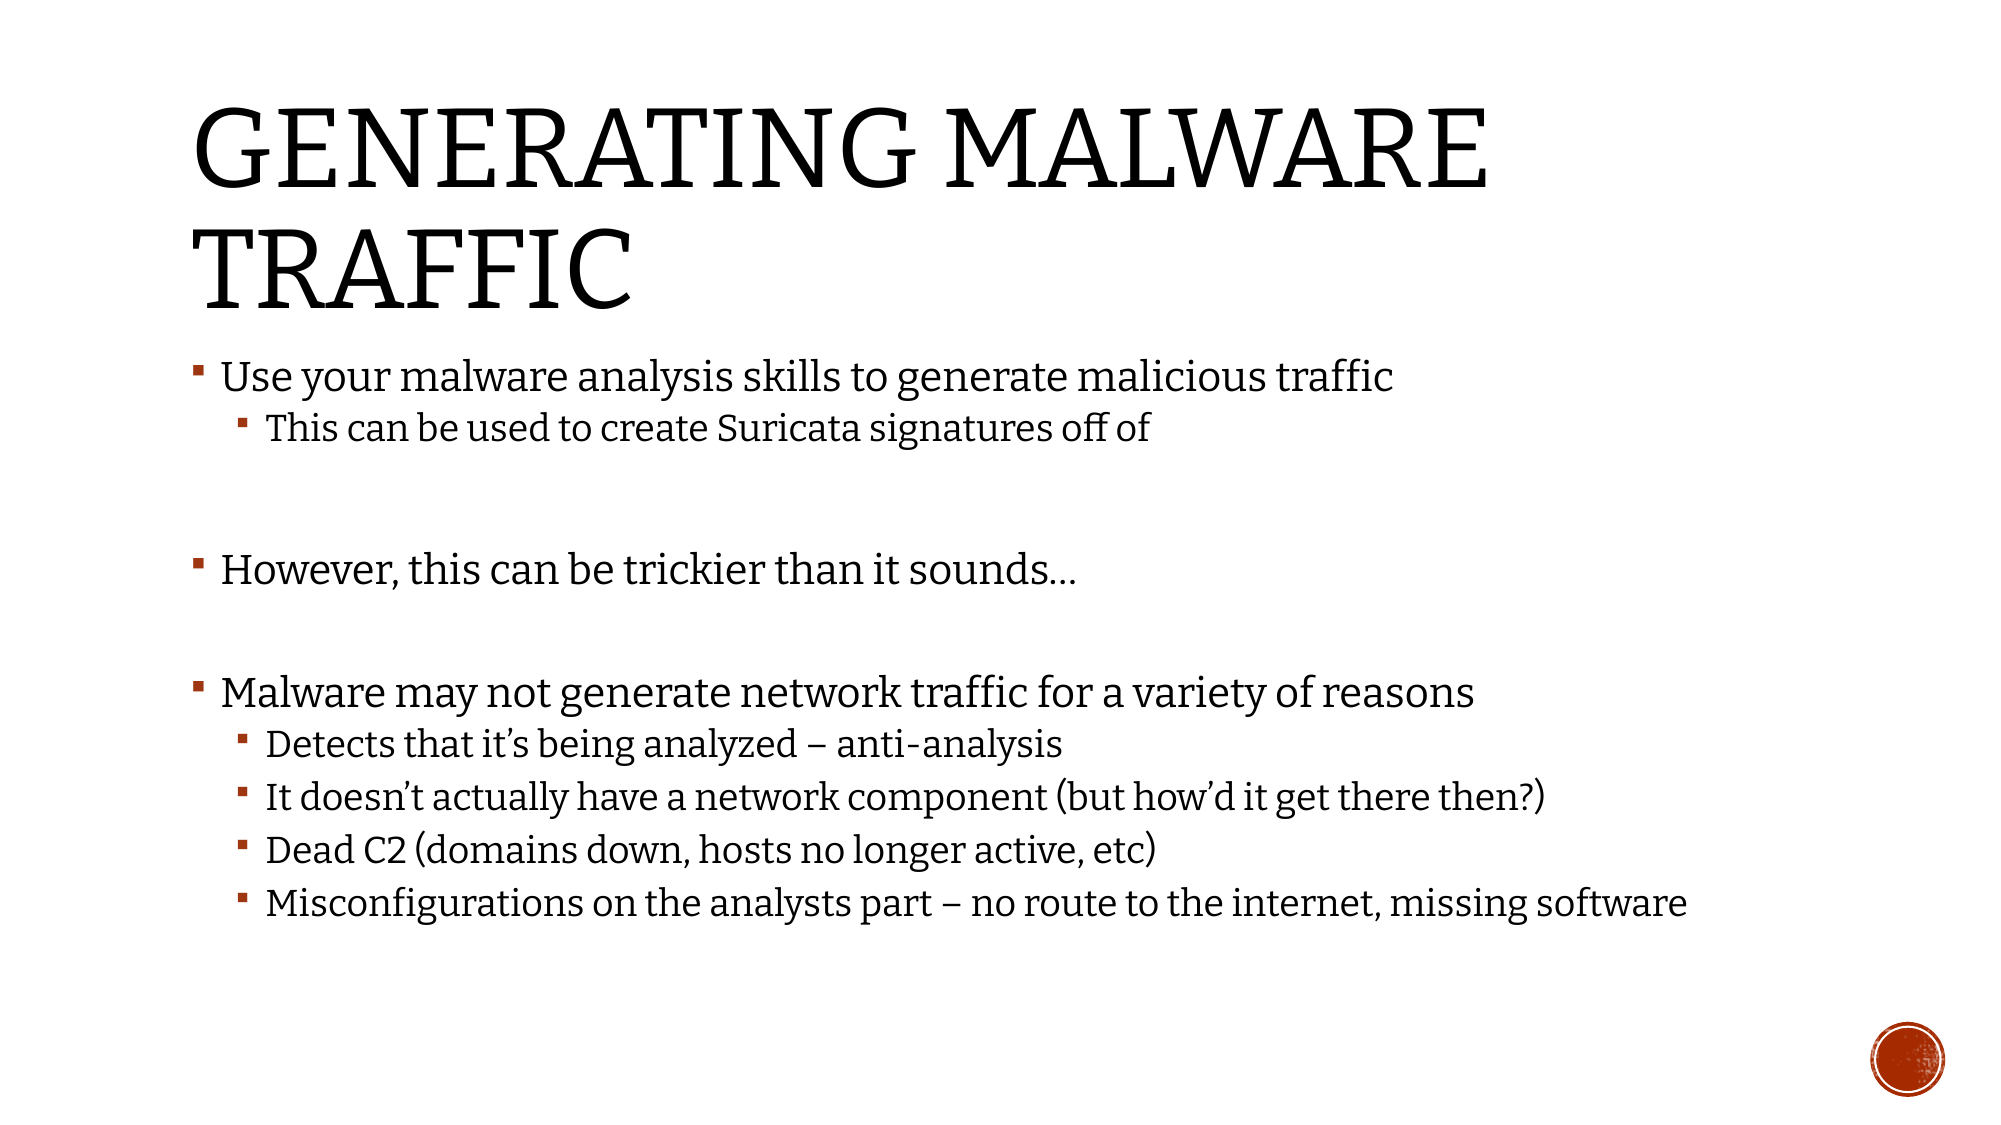

# generating malware traffic
Use your malware analysis skills to generate malicious traffic
This can be used to create Suricata signatures off of

However, this can be trickier than it sounds…

Malware may not generate network traffic for a variety of reasons
Detects that it’s being analyzed – anti-analysis
It doesn’t actually have a network component (but how’d it get there then?)
Dead C2 (domains down, hosts no longer active, etc)
Misconfigurations on the analysts part – no route to the internet, missing software